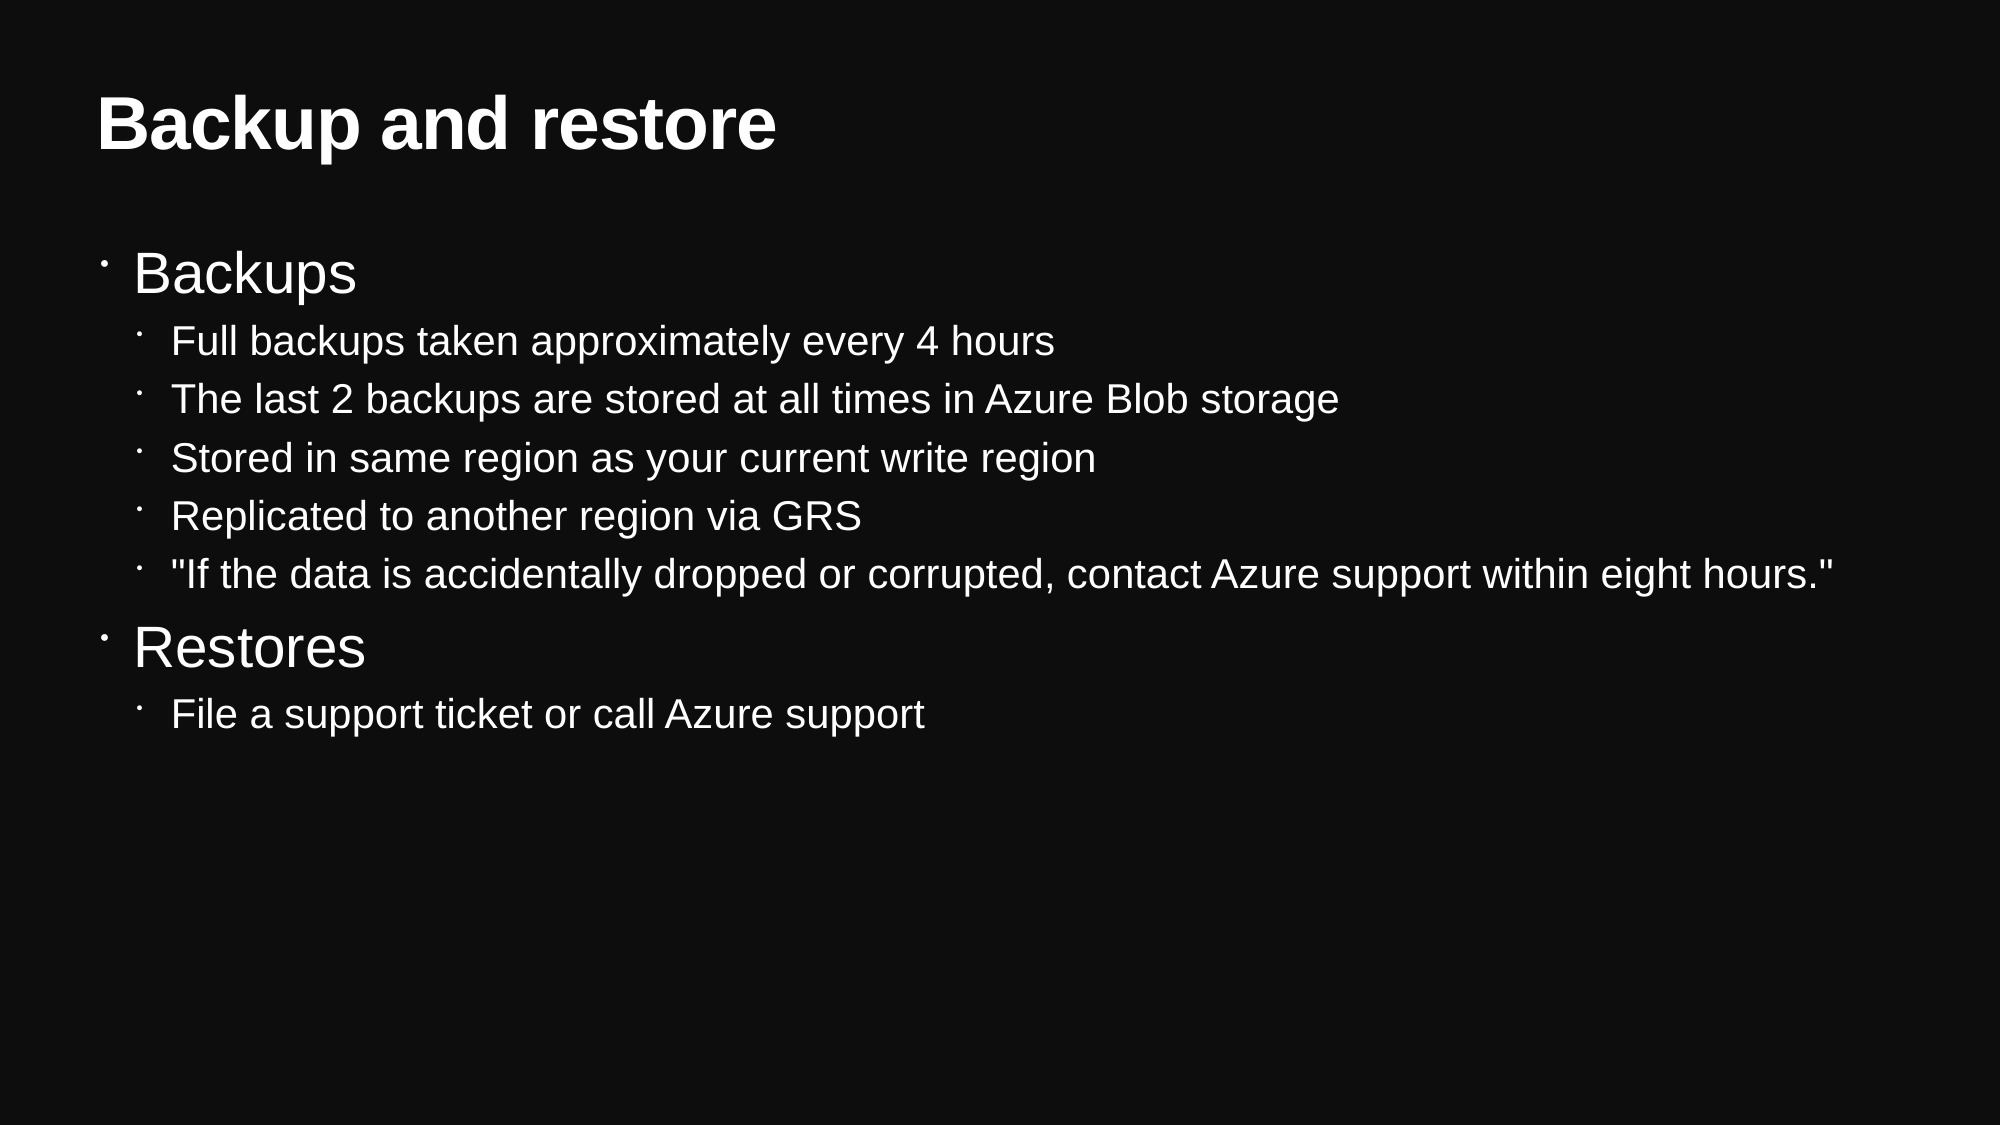

# Backup and restore
Backups
Full backups taken approximately every 4 hours
The last 2 backups are stored at all times in Azure Blob storage
Stored in same region as your current write region
Replicated to another region via GRS
"If the data is accidentally dropped or corrupted, contact Azure support within eight hours."
Restores
File a support ticket or call Azure support